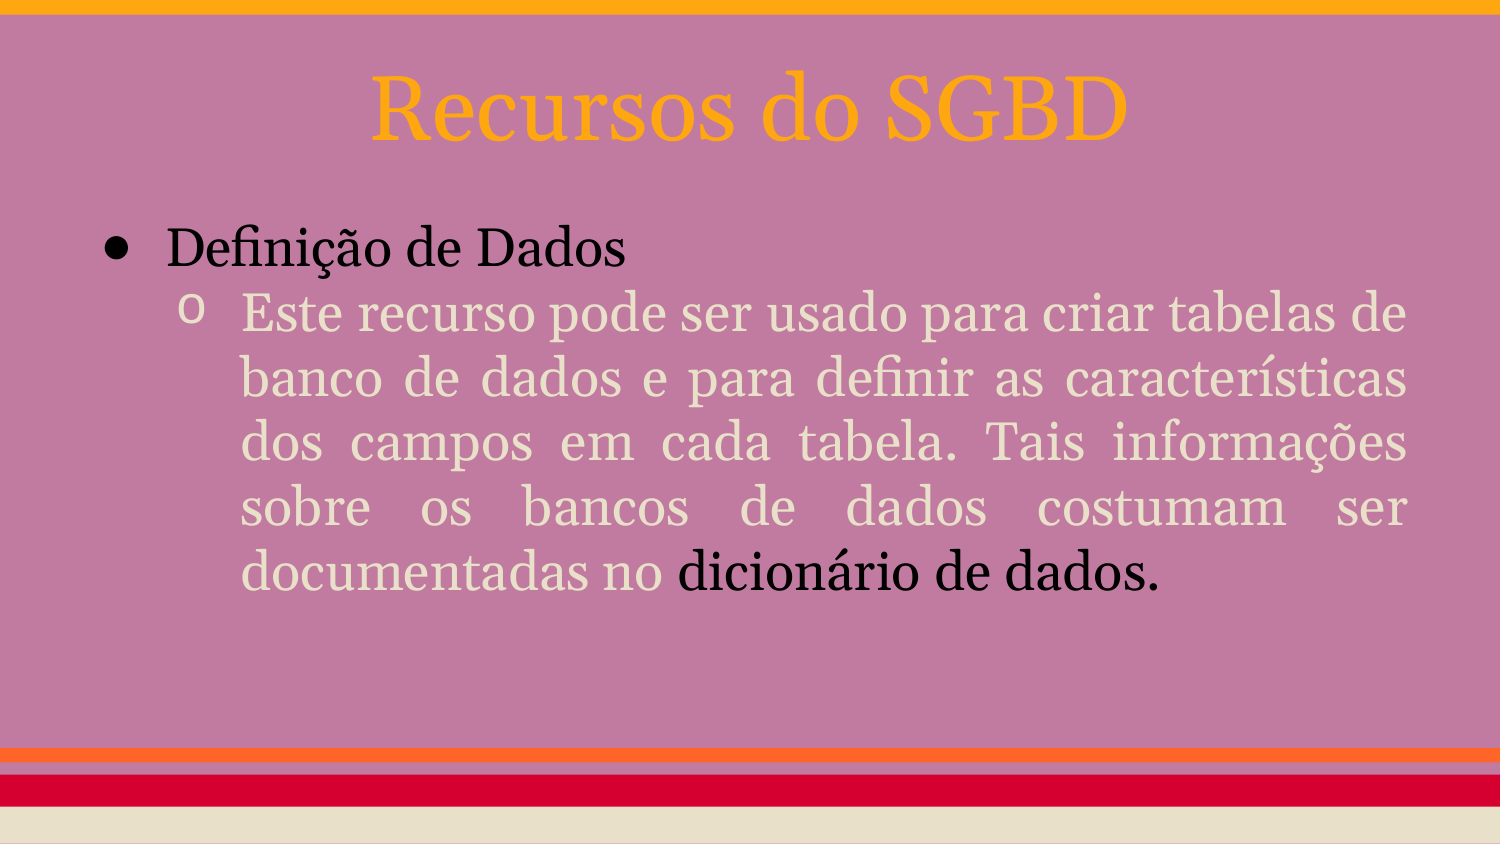

# Recursos do SGBD
Definição de Dados
Este recurso pode ser usado para criar tabelas de banco de dados e para definir as características dos campos em cada tabela. Tais informações sobre os bancos de dados costumam ser documentadas no dicionário de dados.